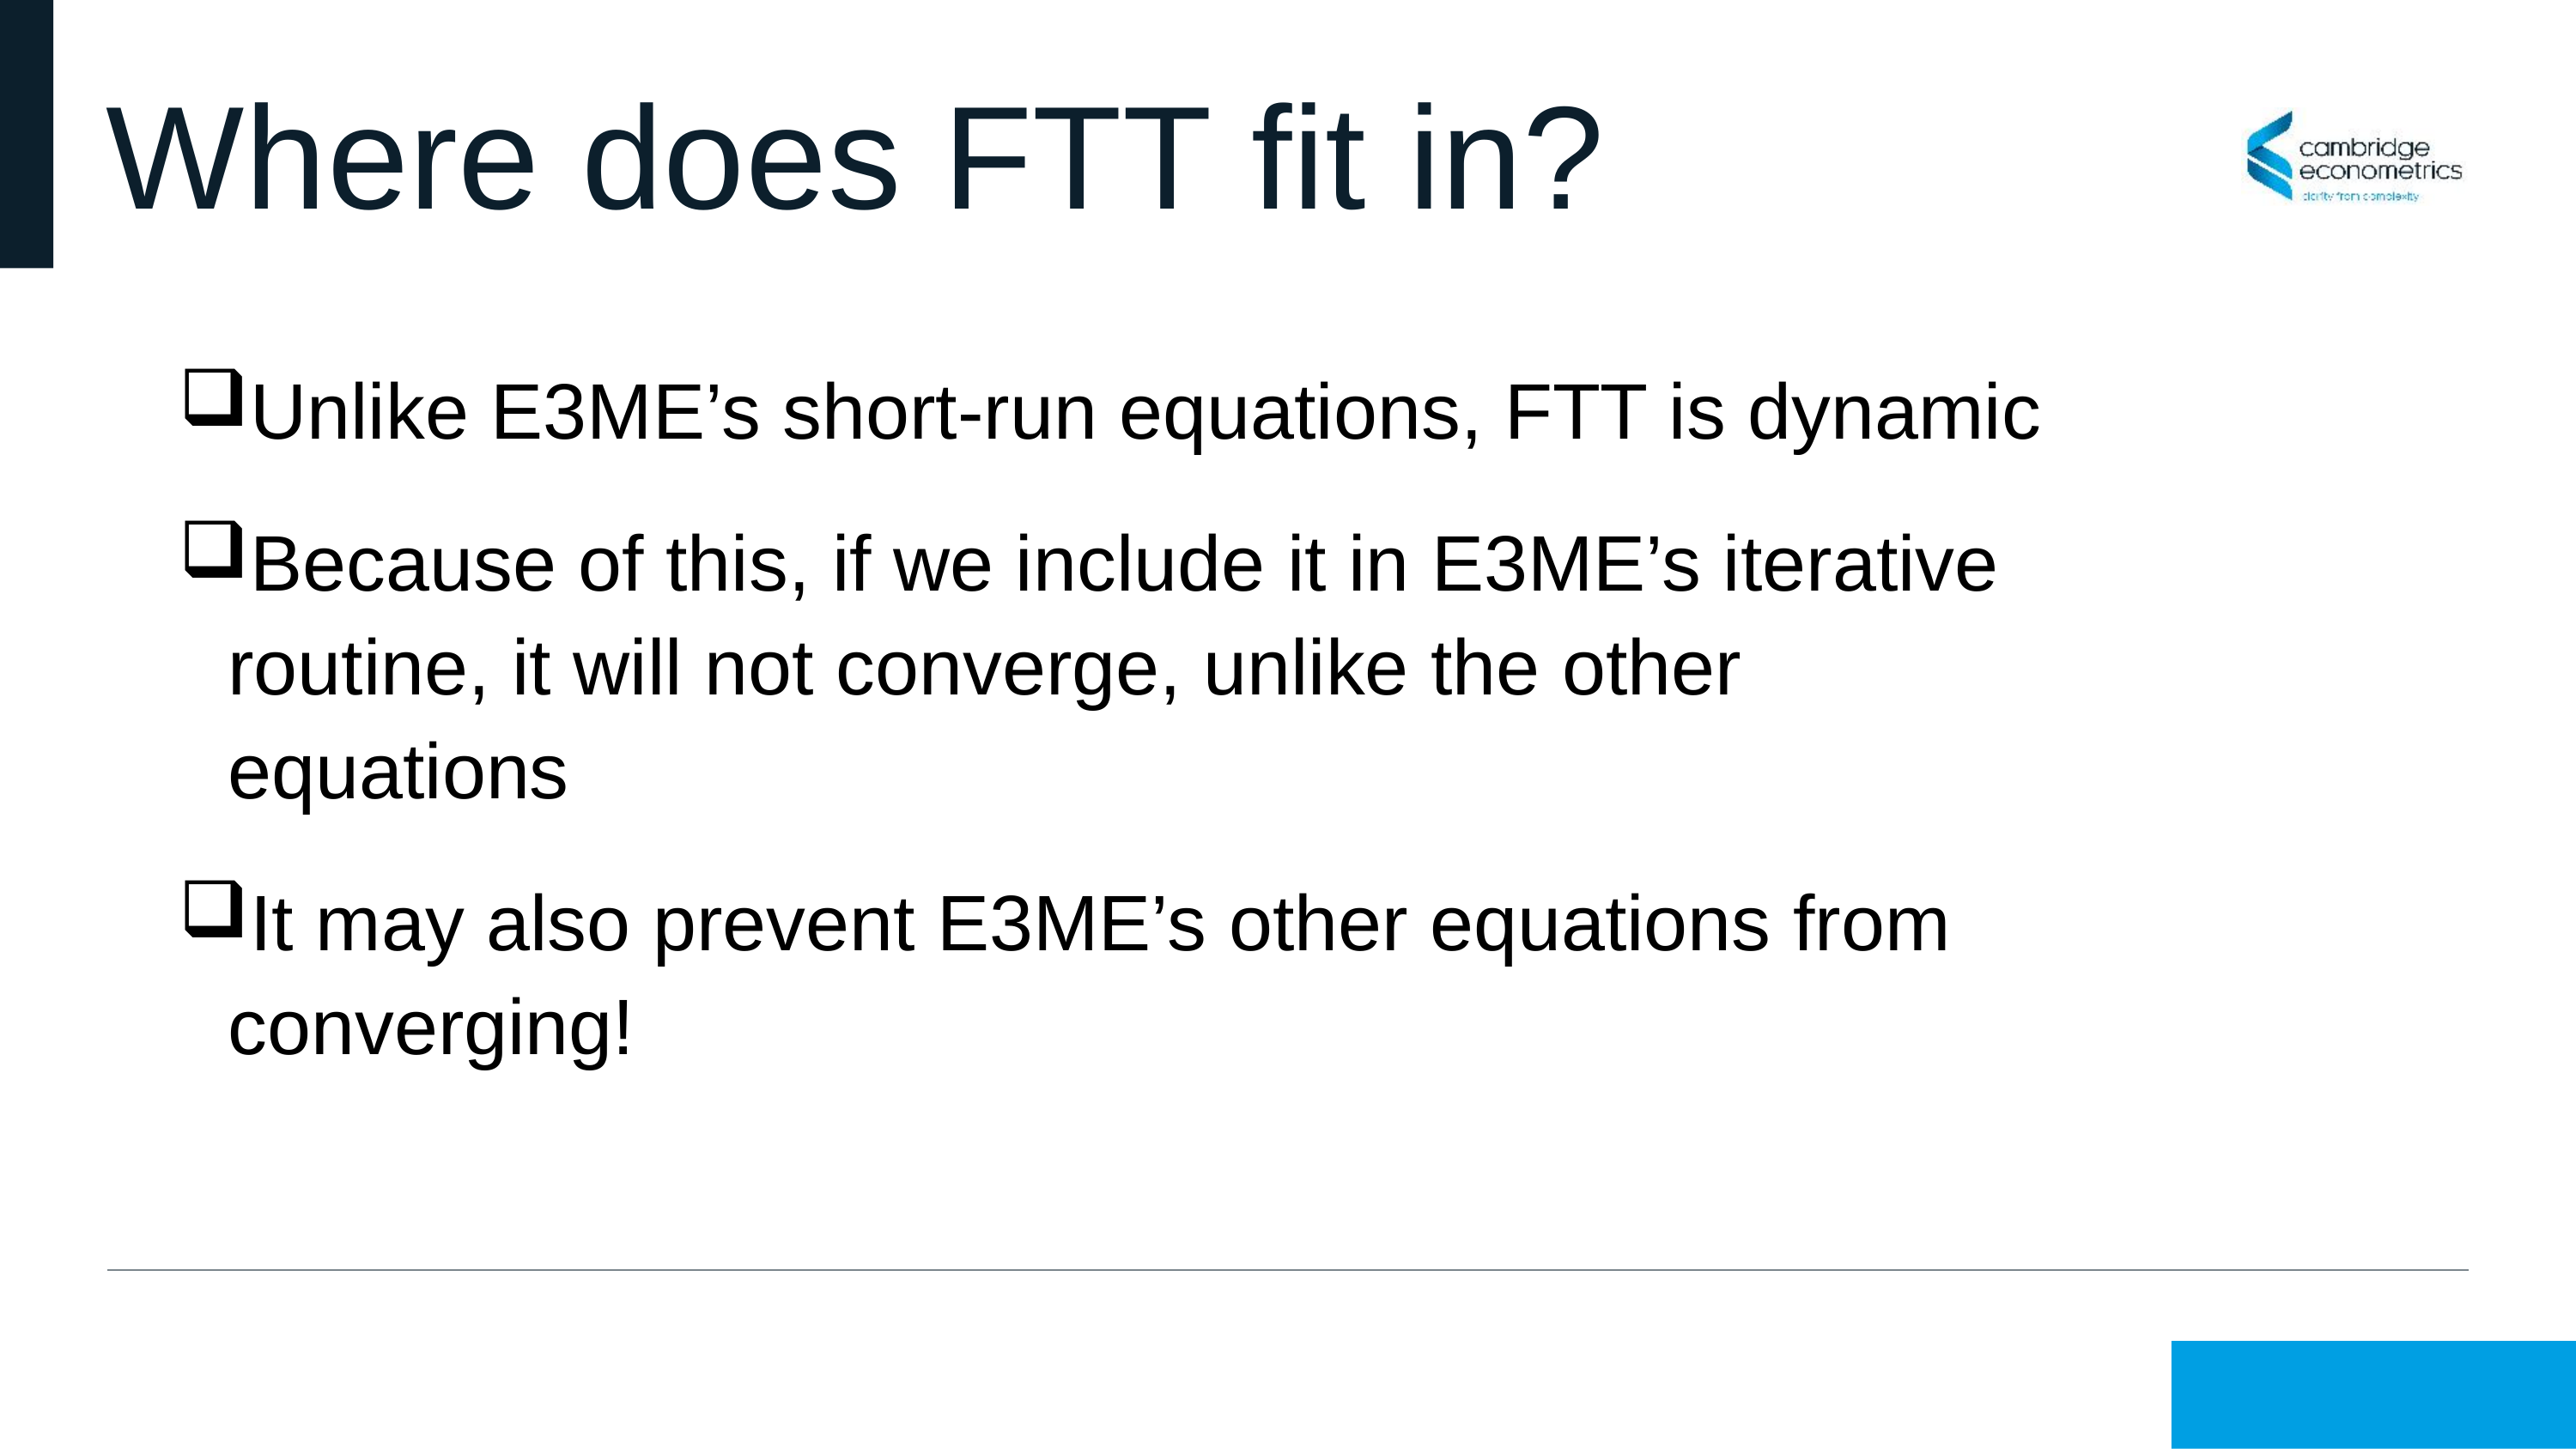

# Where does FTT fit in?
Unlike E3ME’s short-run equations, FTT is dynamic
Because of this, if we include it in E3ME’s iterative routine, it will not converge, unlike the other equations
It may also prevent E3ME’s other equations from converging!